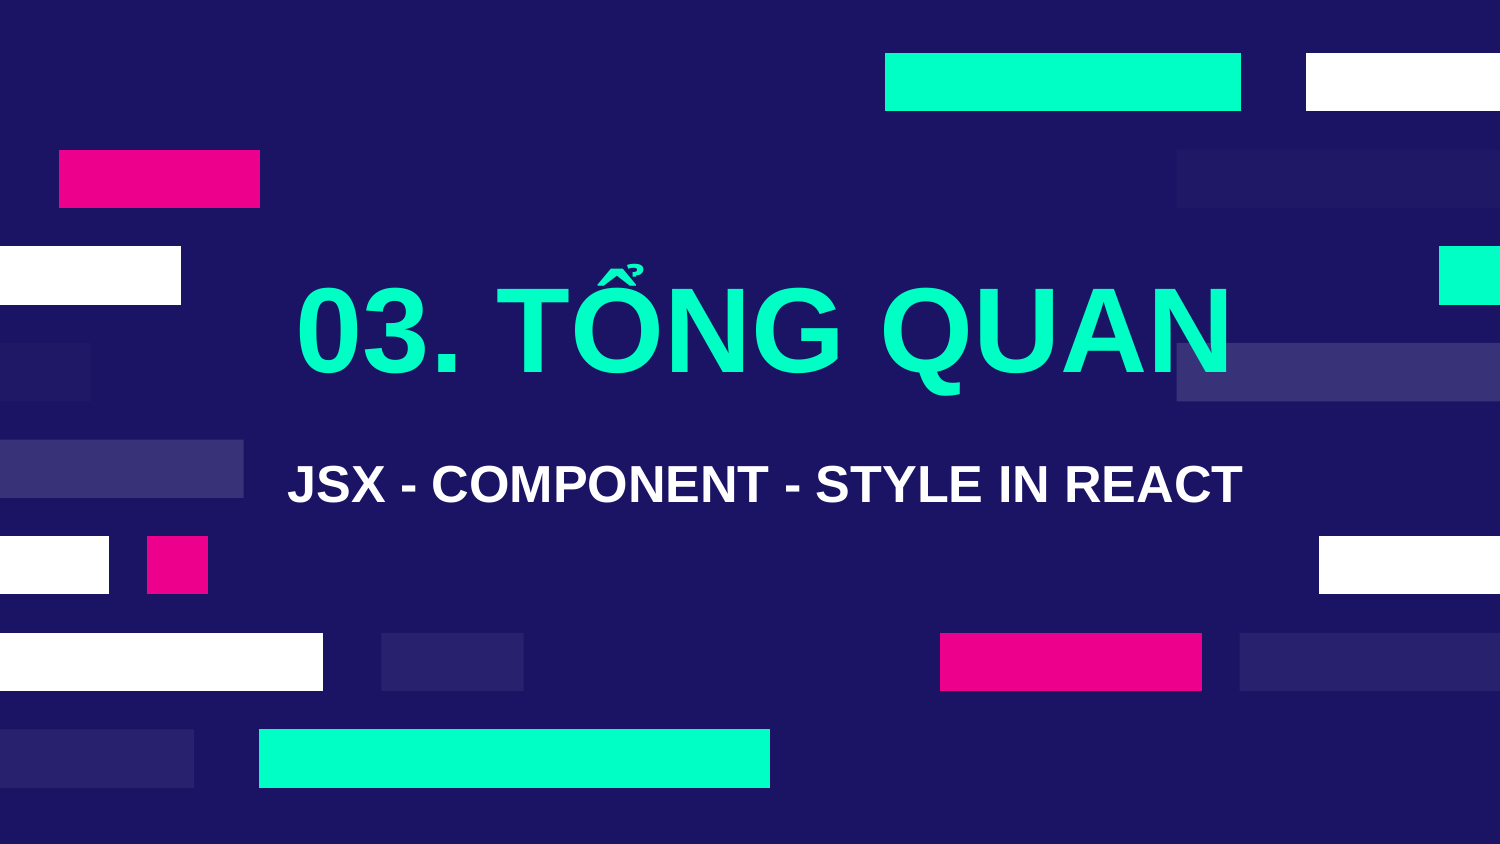

03. TỔNG QUAN
# JSX - COMPONENT - STYLE IN REACT